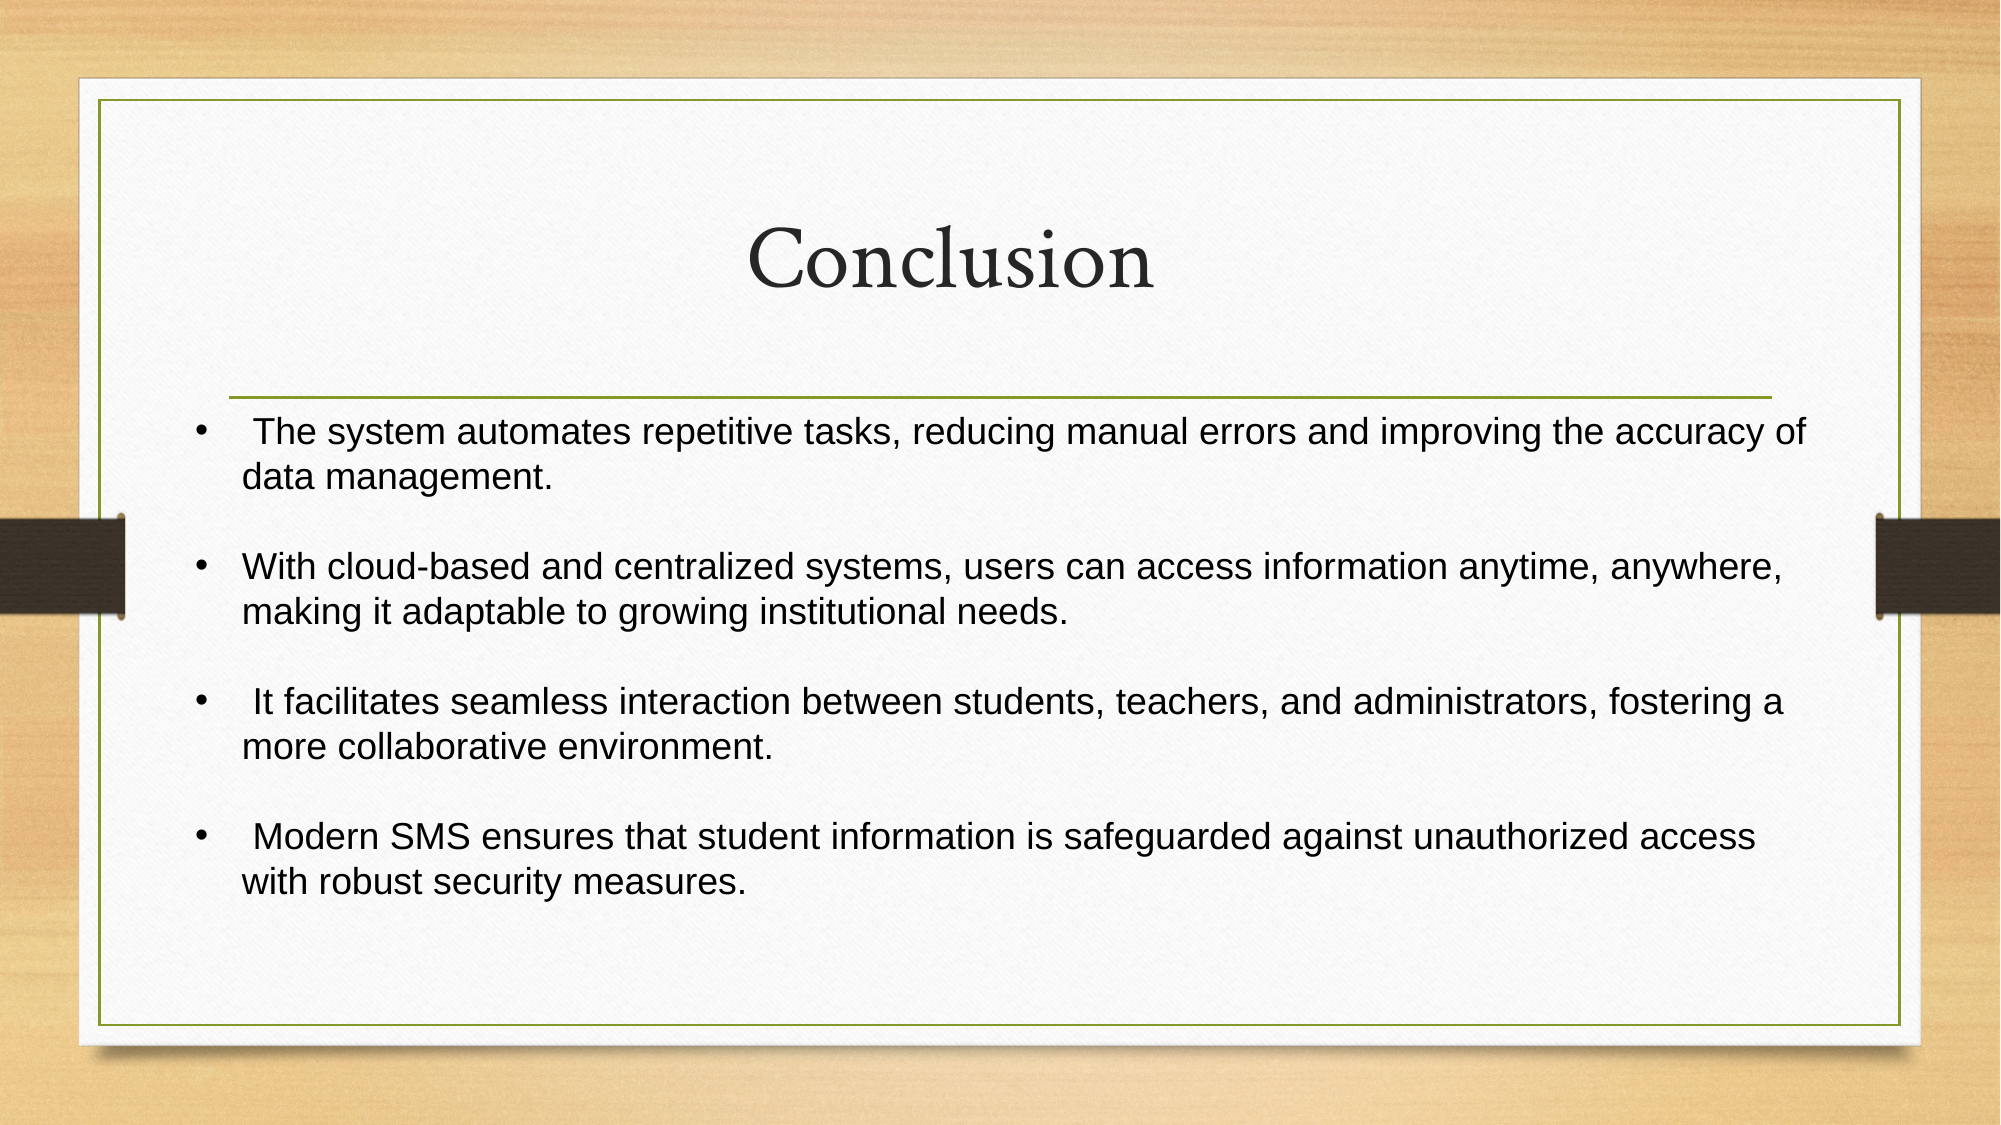

# Conclusion
 The system automates repetitive tasks, reducing manual errors and improving the accuracy of data management.

With cloud-based and centralized systems, users can access information anytime, anywhere, making it adaptable to growing institutional needs.

 It facilitates seamless interaction between students, teachers, and administrators, fostering a more collaborative environment.

 Modern SMS ensures that student information is safeguarded against unauthorized access with robust security measures.